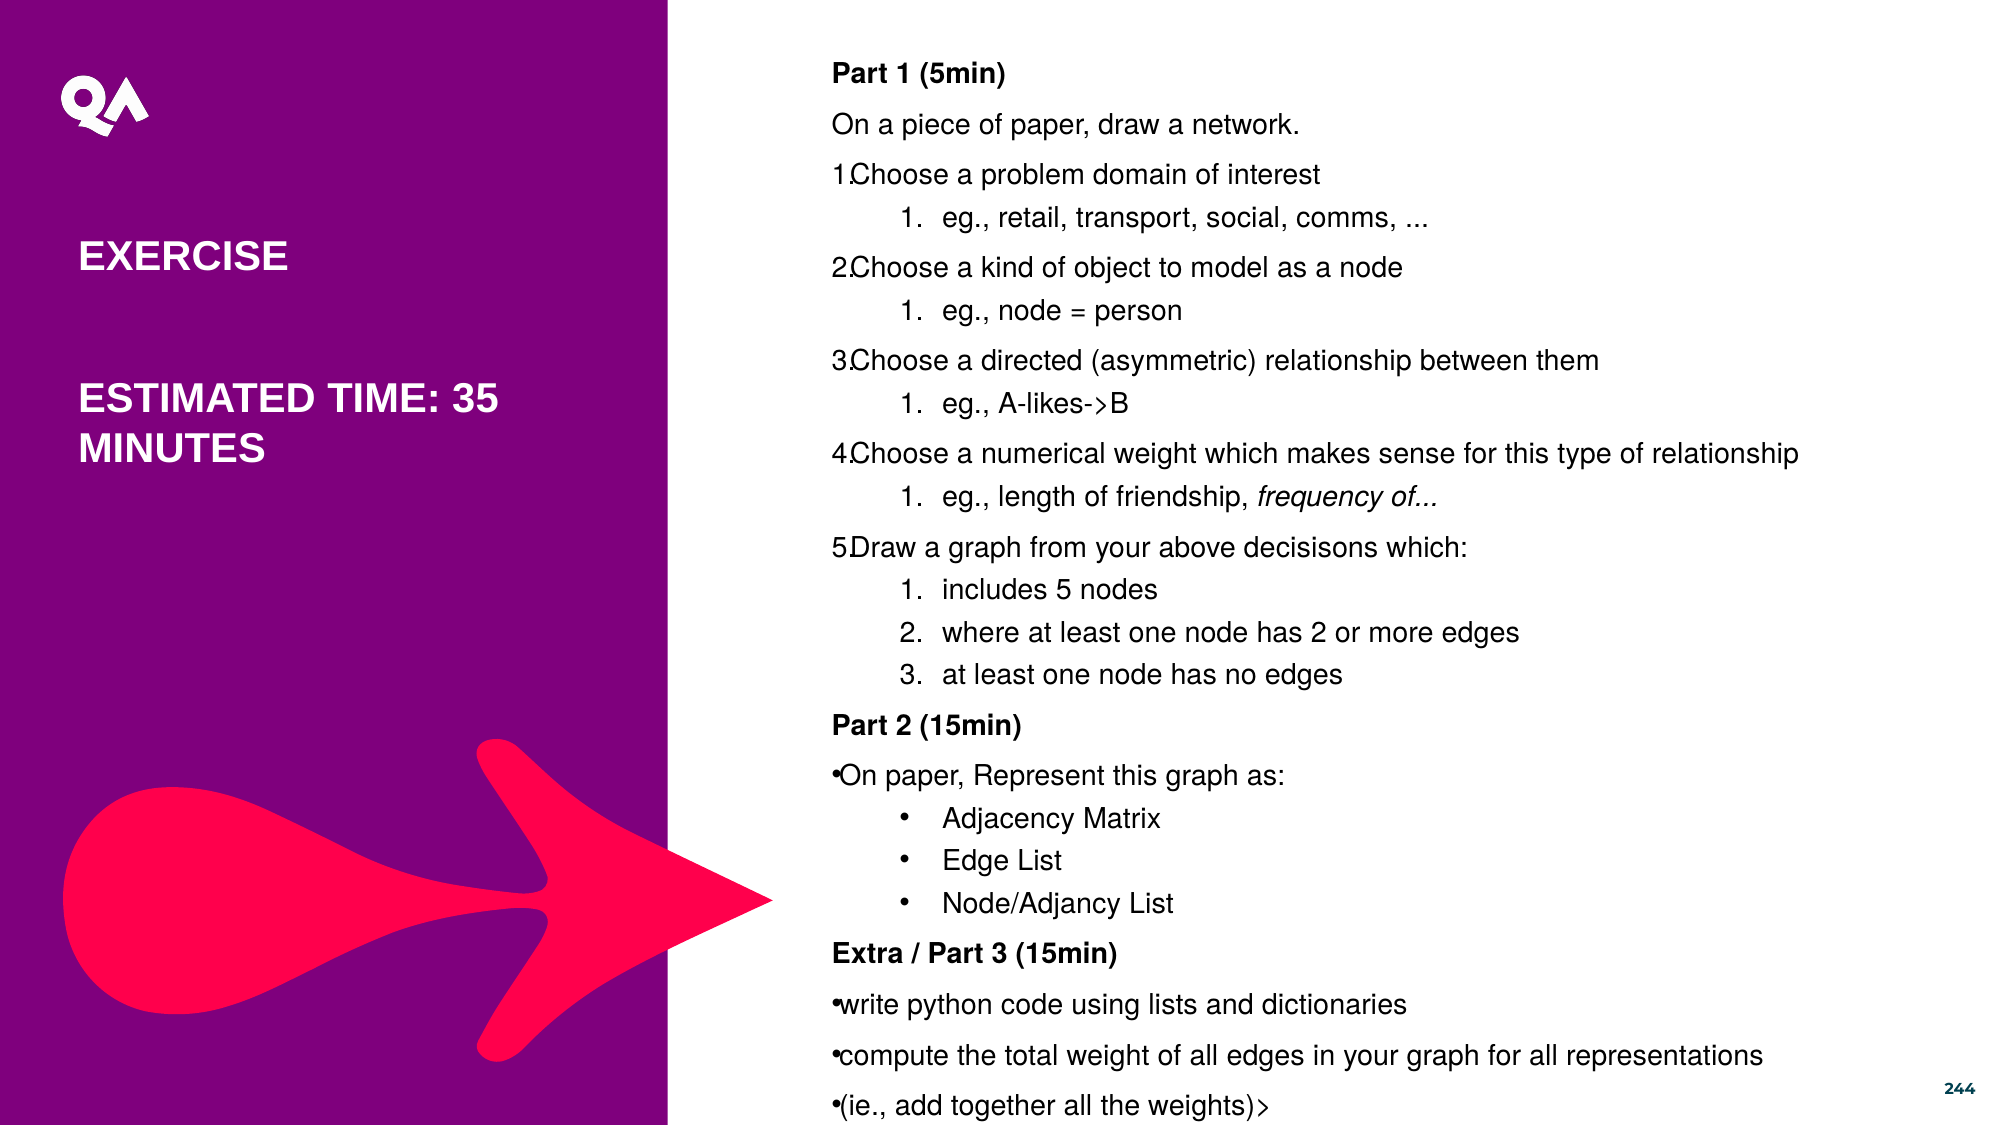

Part 1 (5min)
On a piece of paper, draw a network.
Choose a problem domain of interest
eg., retail, transport, social, comms, ...
Choose a kind of object to model as a node
eg., node = person
Choose a directed (asymmetric) relationship between them
eg., A-likes->B
Choose a numerical weight which makes sense for this type of relationship
eg., length of friendship, frequency of...
Draw a graph from your above decisisons which:
includes 5 nodes
where at least one node has 2 or more edges
at least one node has no edges
Part 2 (15min)
On paper, Represent this graph as:
Adjacency Matrix
Edge List
Node/Adjancy List
Extra / Part 3 (15min)
write python code using lists and dictionaries
compute the total weight of all edges in your graph for all representations
(ie., add together all the weights)>

Exercise

Estimated time: 35 minutes

244